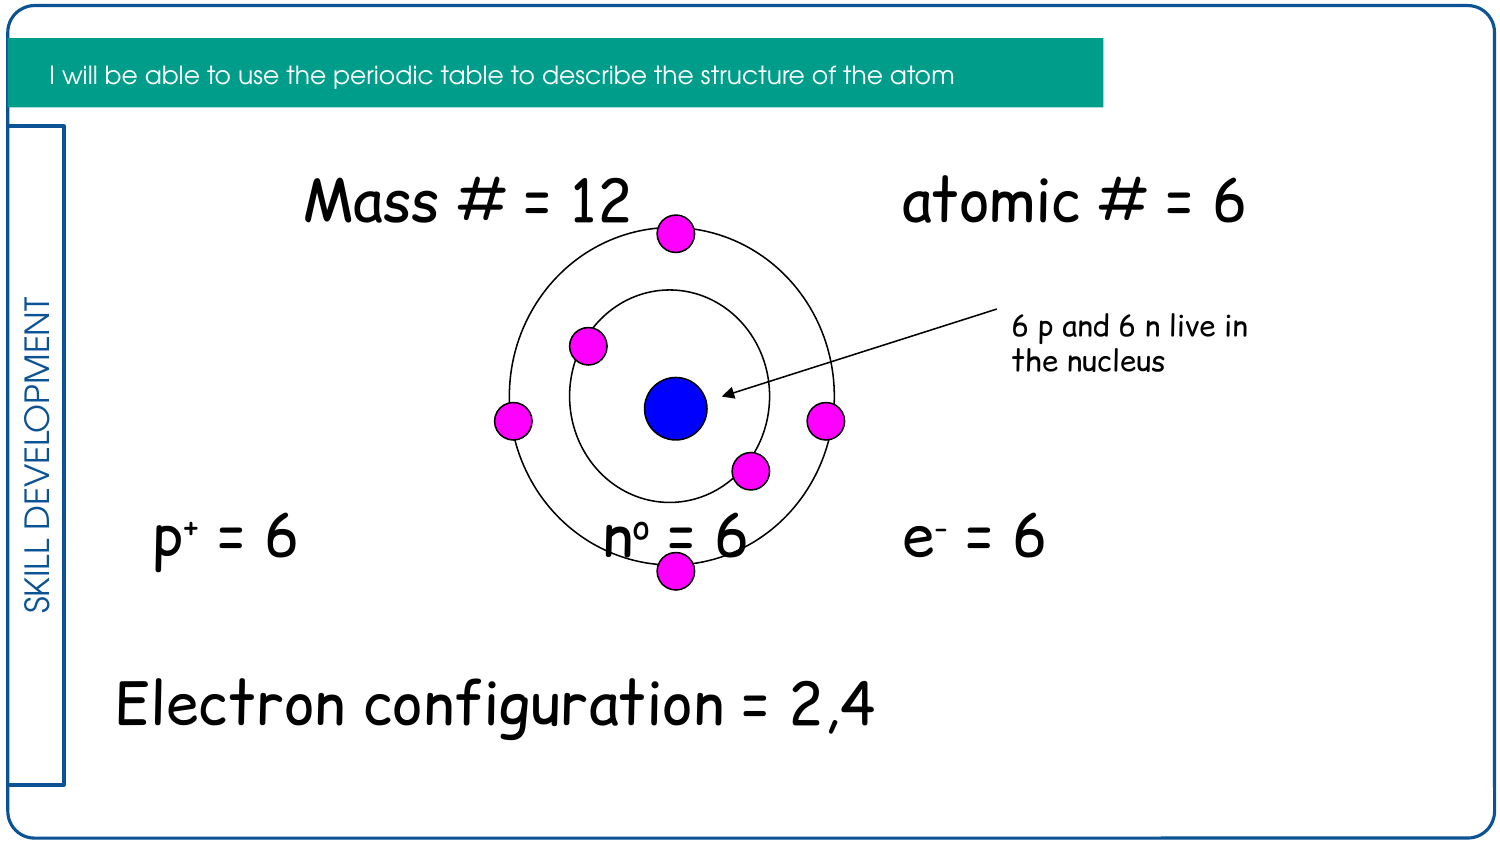

I will be able to use the periodic table to describe the structure of the atom
		Mass # = 12 		atomic # = 6

	p+ = 6 		no = 6		e- = 6

Electron configuration = 2,4

6 p and 6 n live in the nucleus